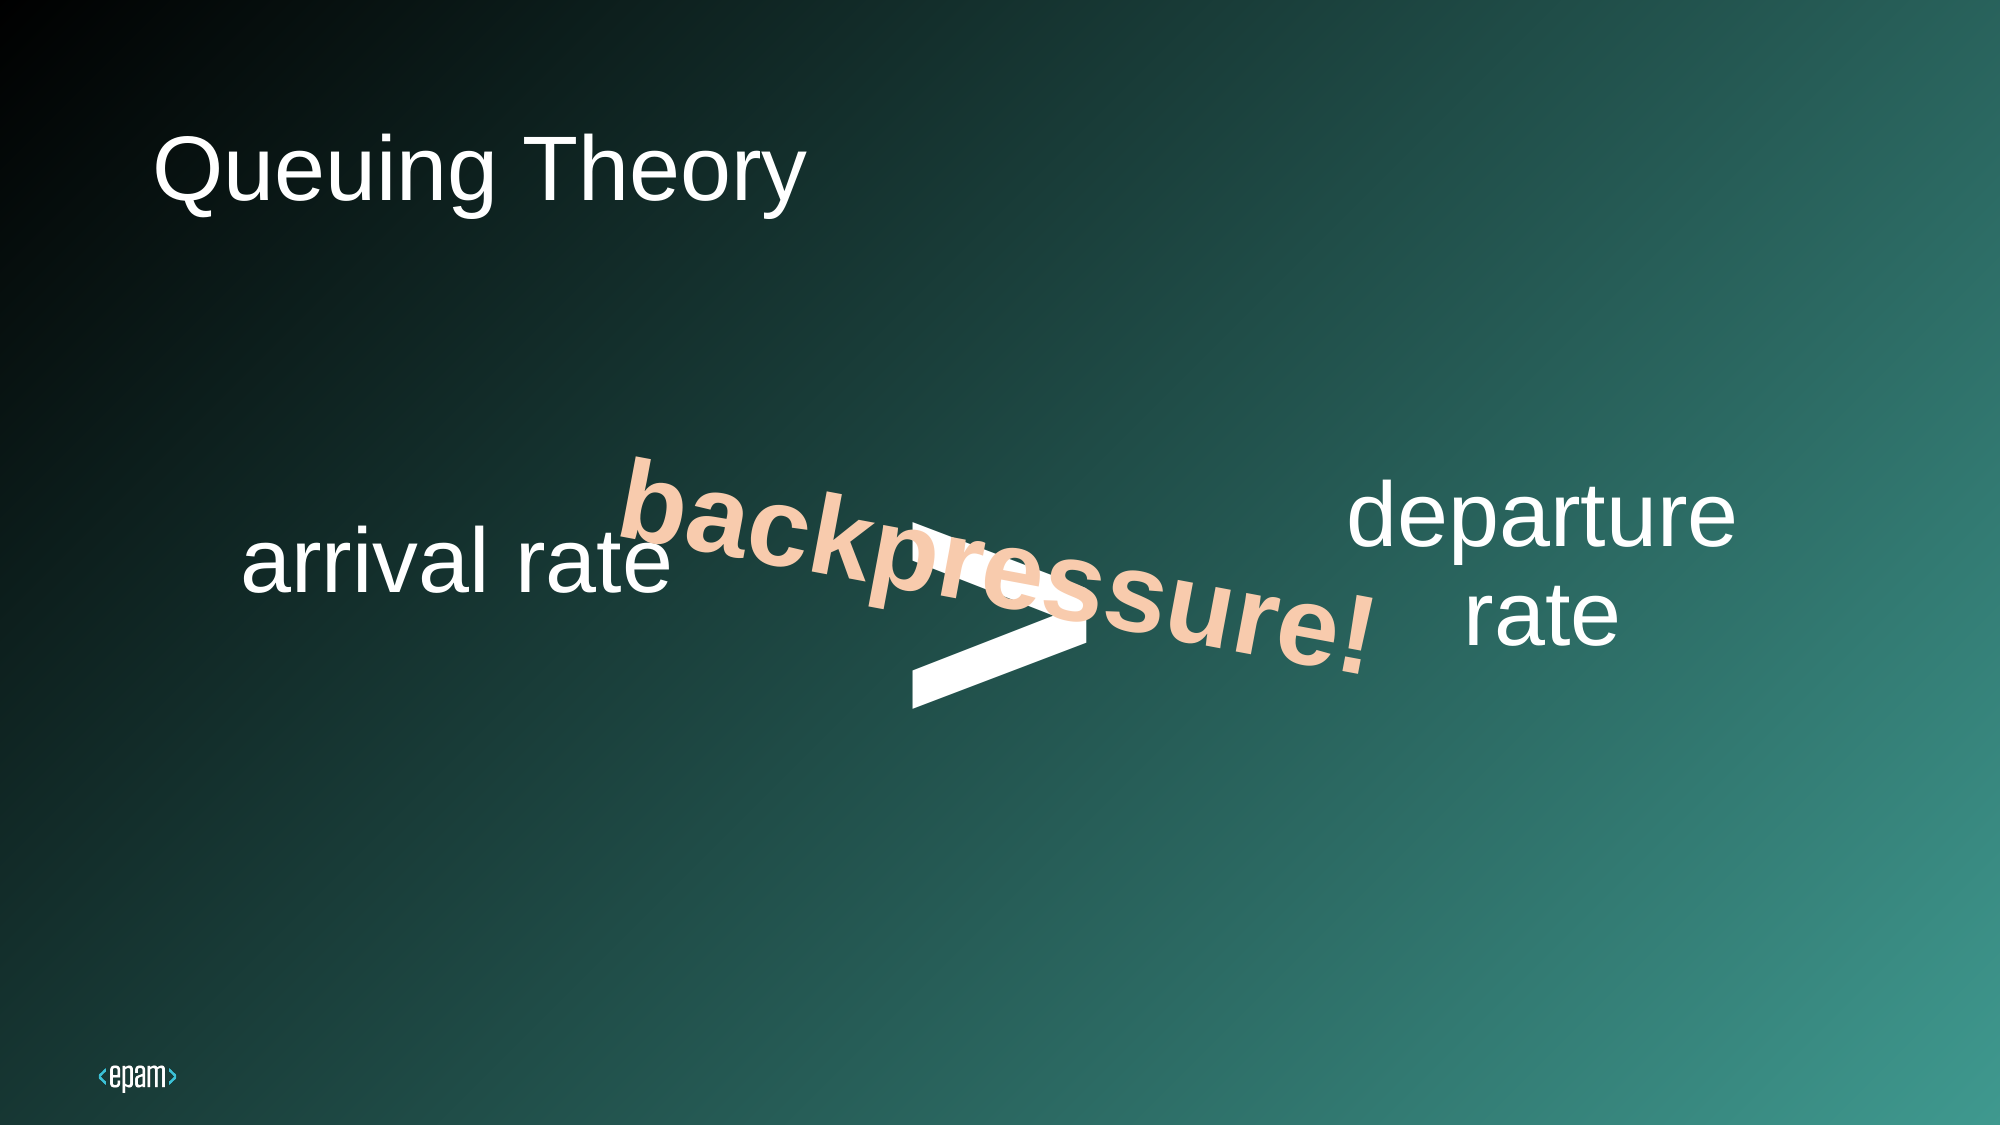

# Queuing Theory
>
arrival rate
departure rate
backpressure!